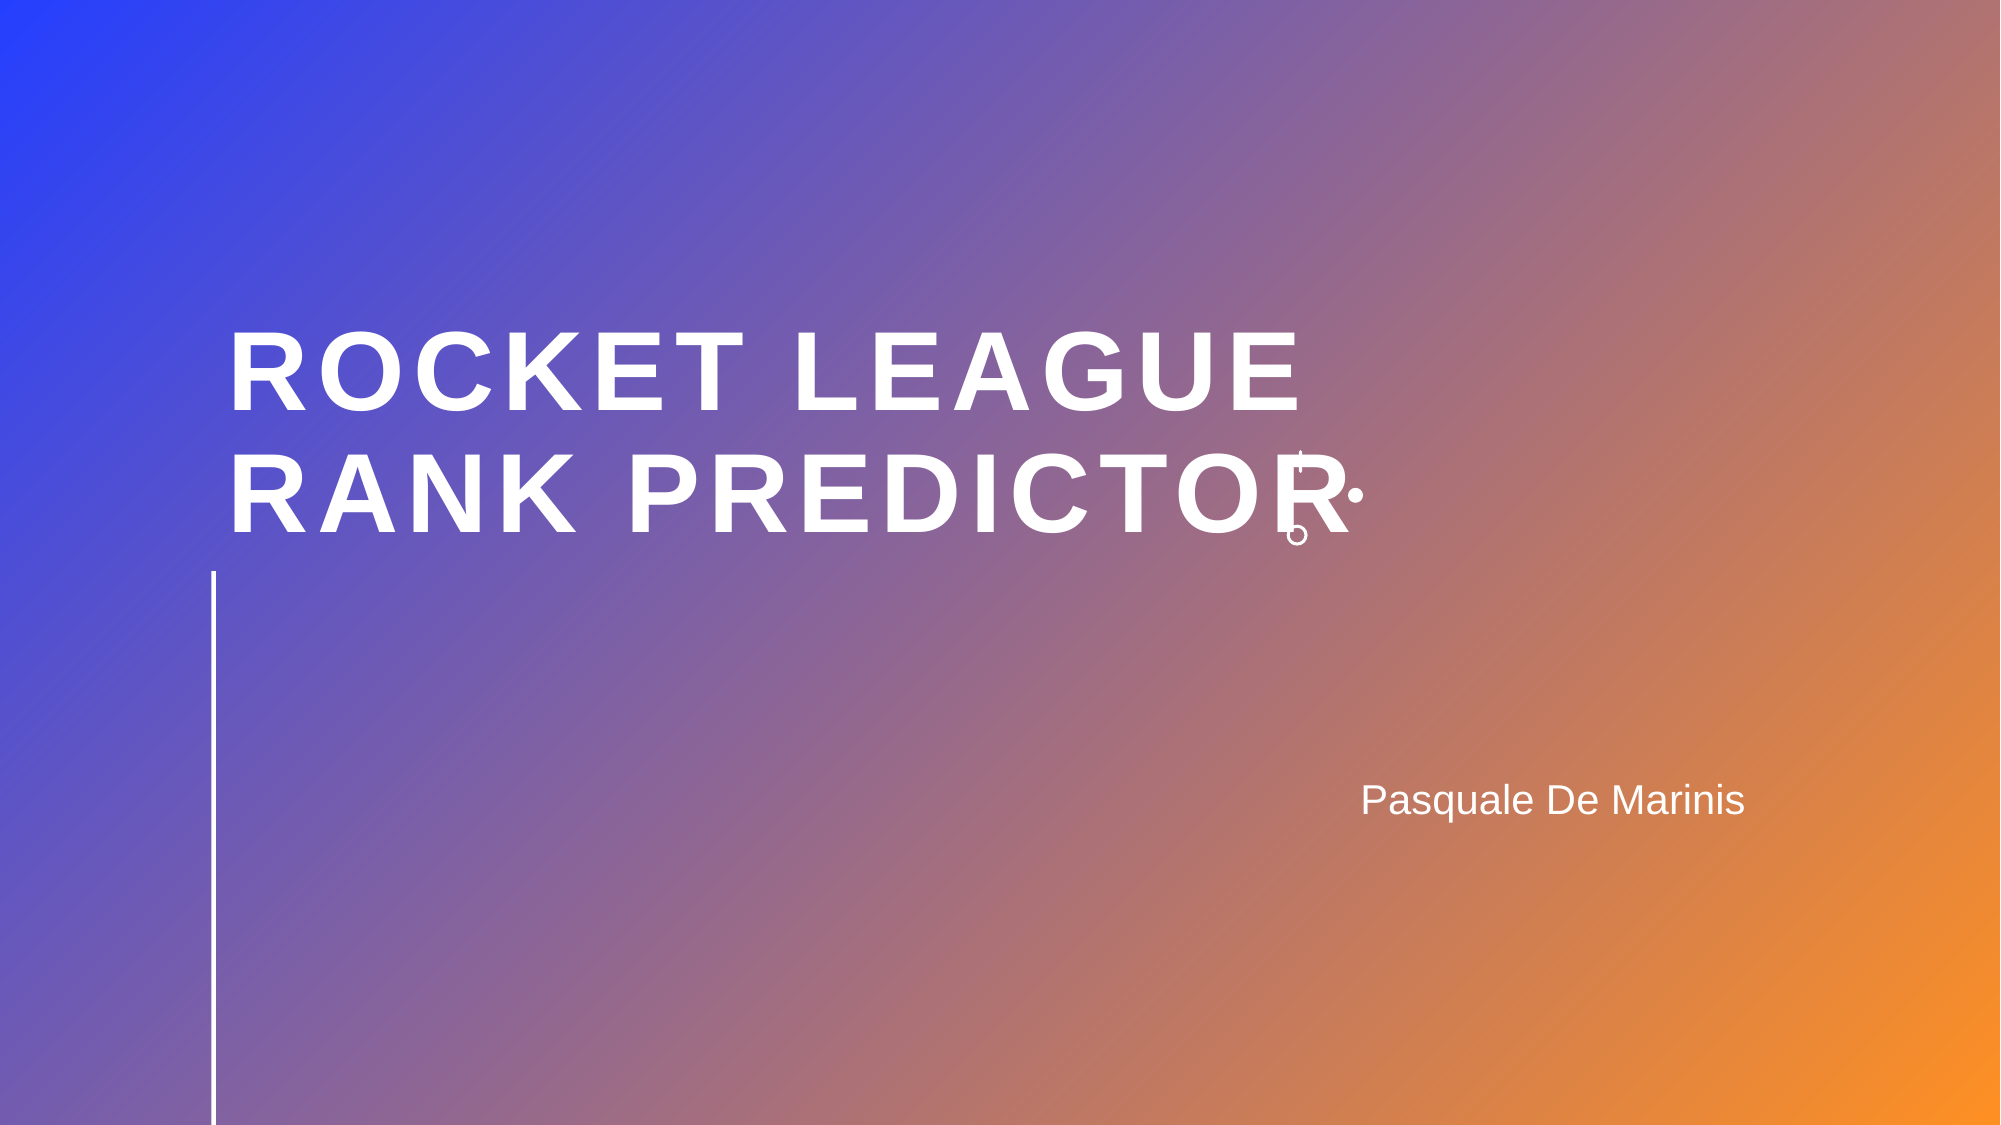

# Rocket league rank predictor
Pasquale De Marinis